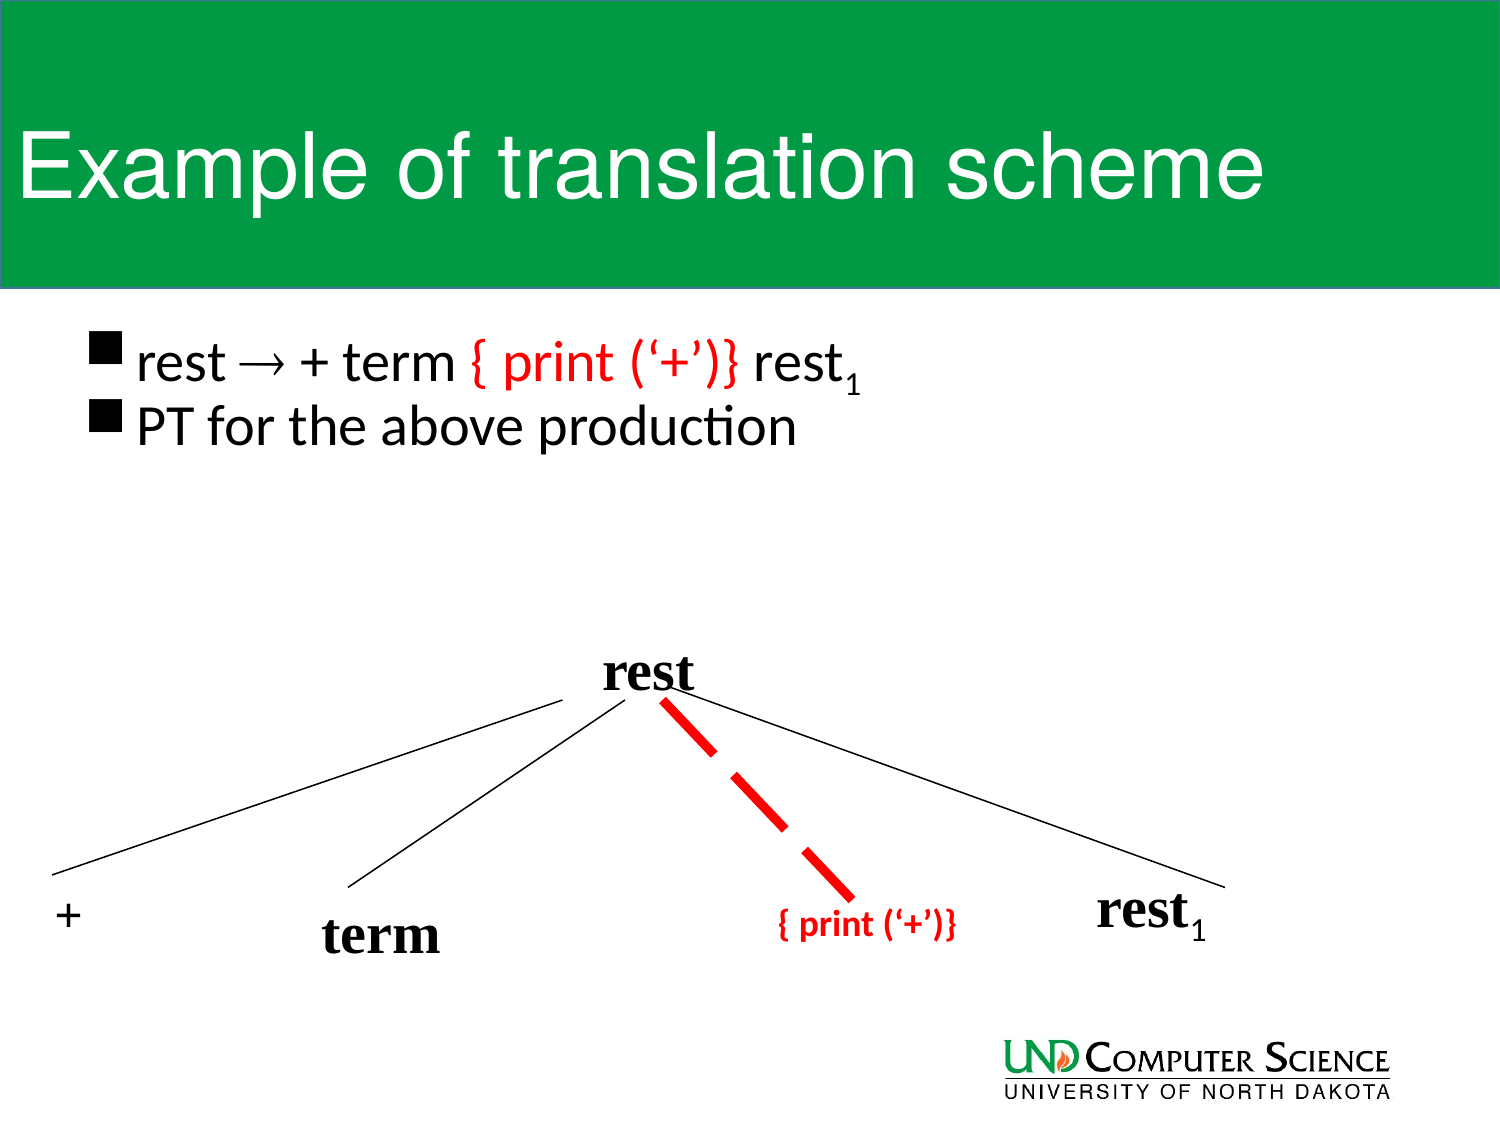

# Example of translation scheme
rest → + term { print (‘+’)} rest1
PT for the above production
rest

rest1
+
term
{ print (‘+’)}